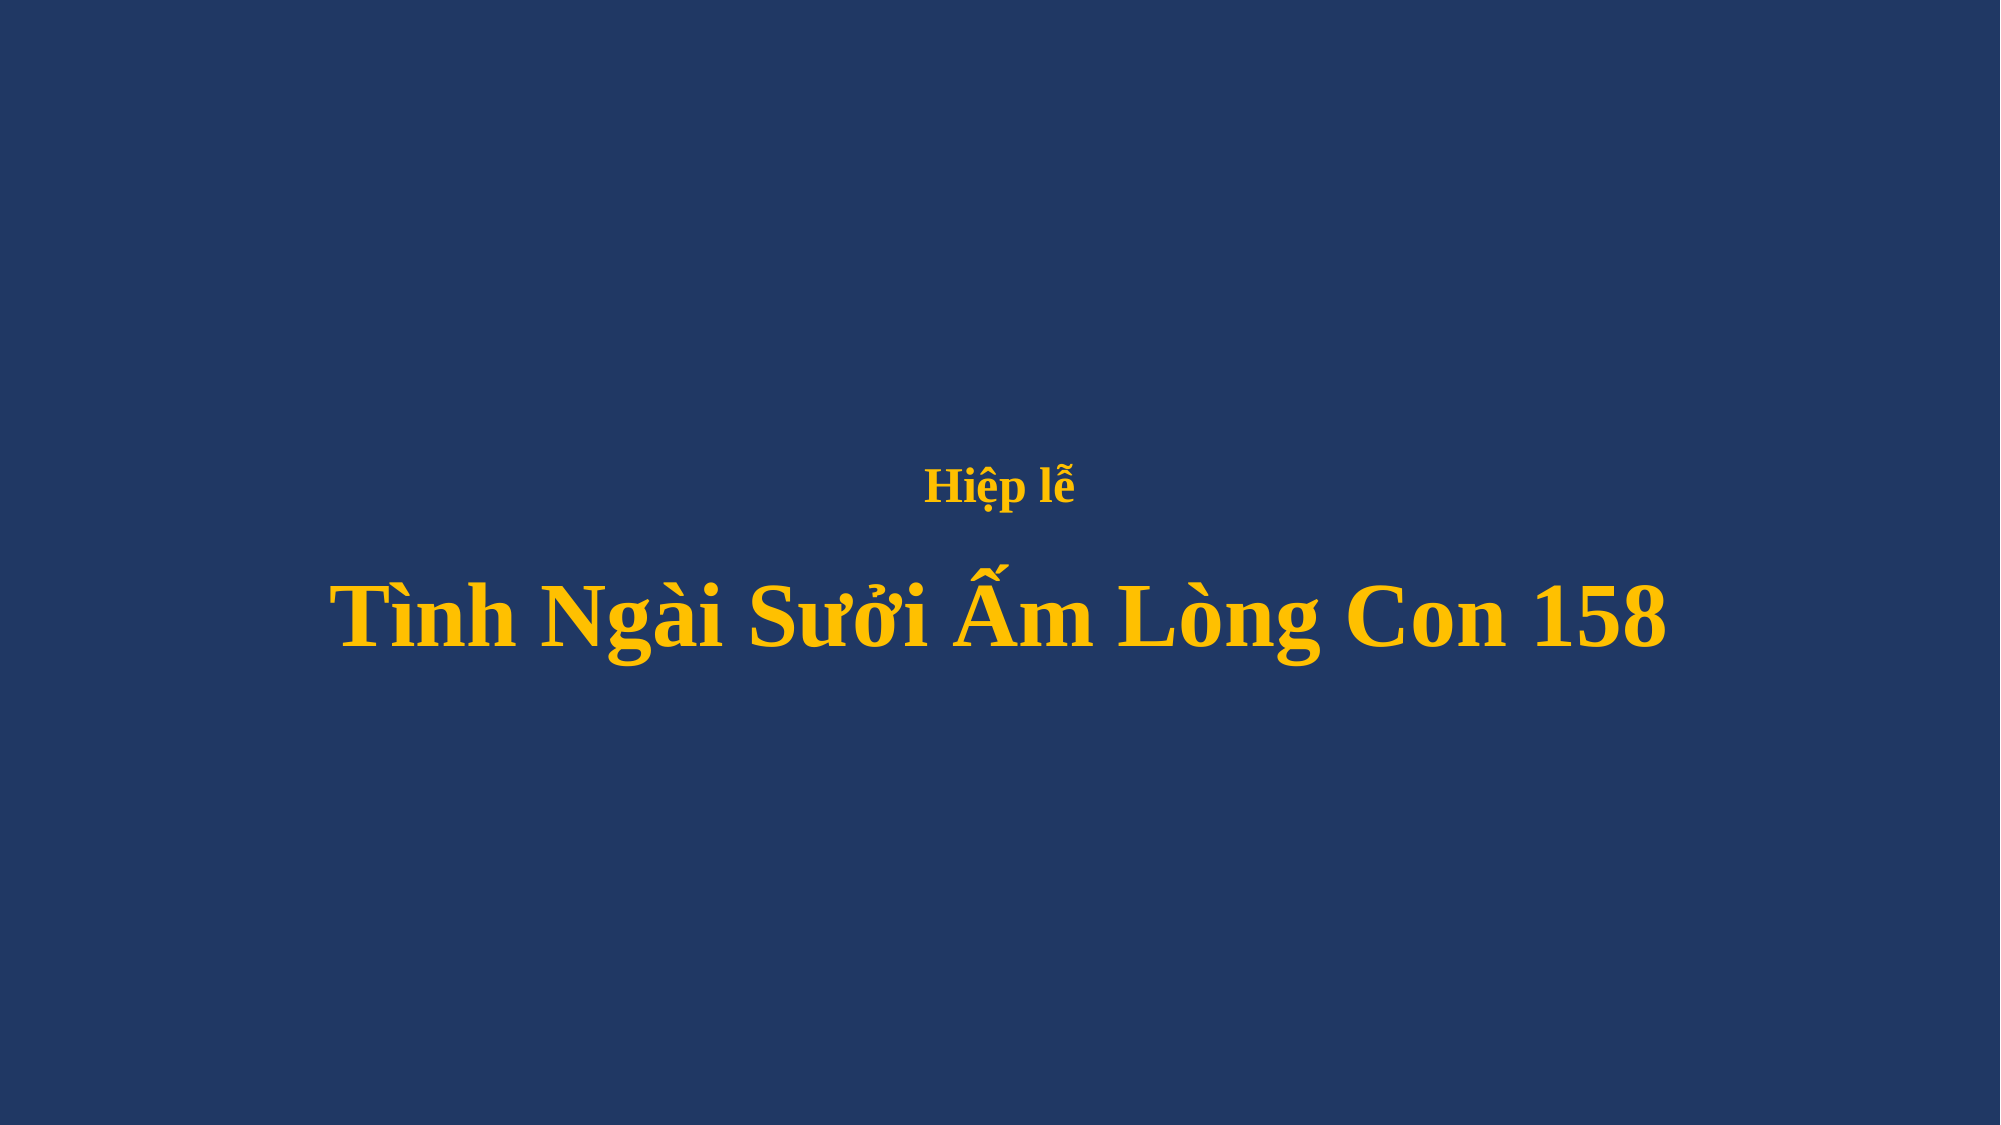

# Hiệp lễ Tình Ngài Sưởi Ấm Lòng Con 158